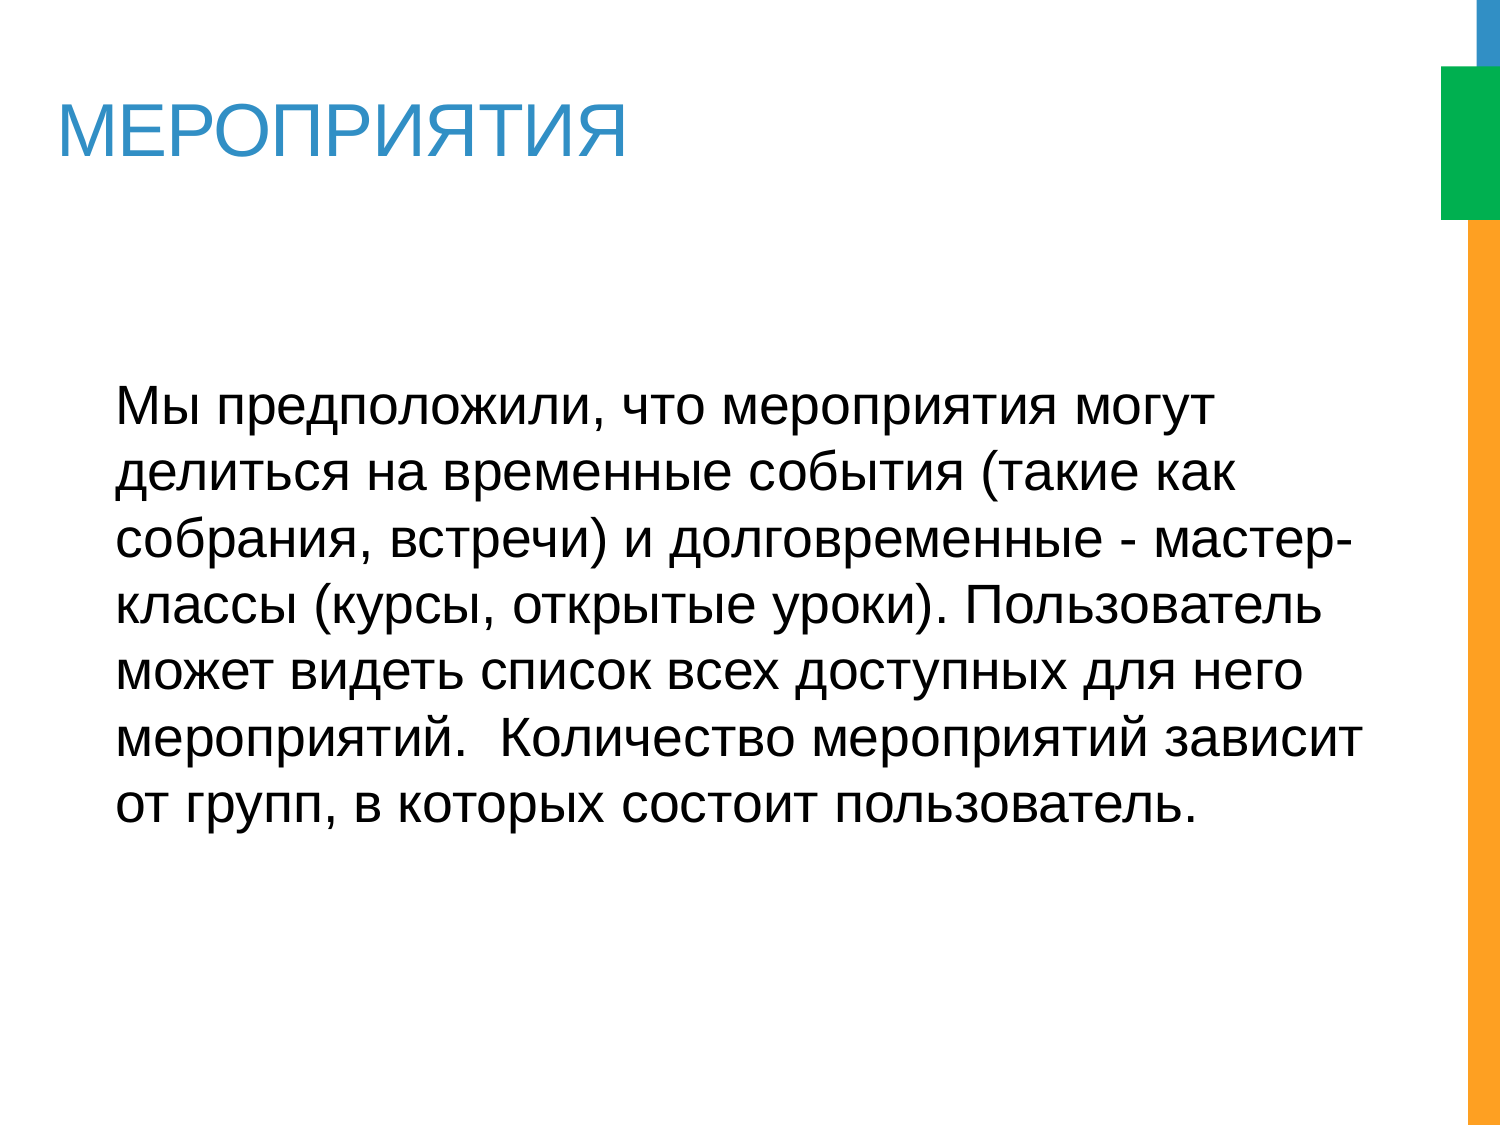

# мероприятия

Мы предположили, что мероприятия могут делиться на временные события (такие как собрания, встречи) и долговременные - мастер-классы (курсы, открытые уроки). Пользователь может видеть список всех доступных для него мероприятий.  Количество мероприятий зависит от групп, в которых состоит пользователь.